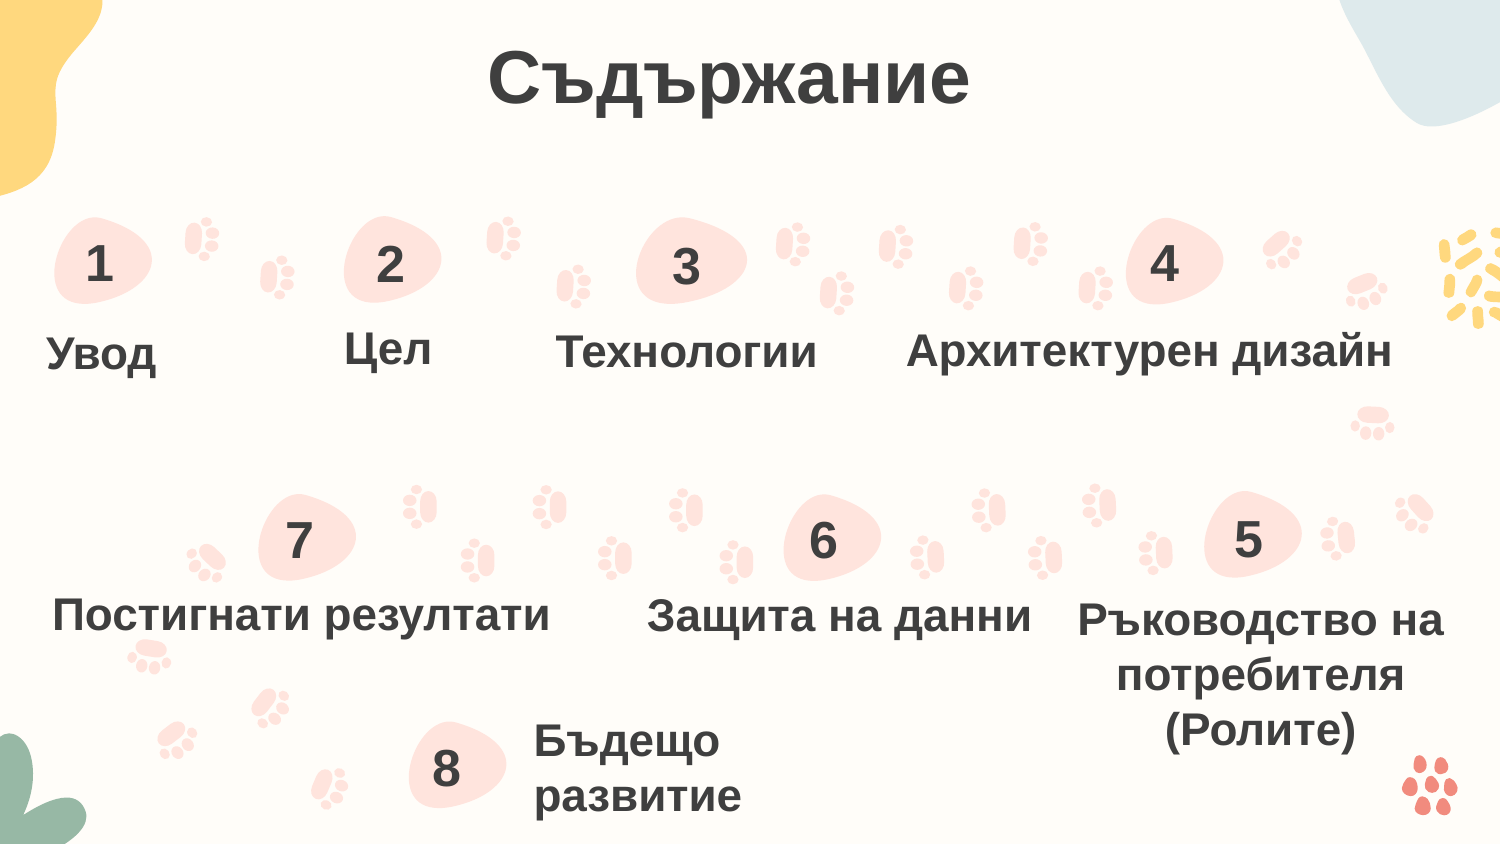

# Съдържание

4

1

2
3

Цел
Архитектурен дизайн
Технологии
Увод

5

7
6

Постигнати резултати

Защита на данни
Ръководство на потребителя
(Ролите)

8
Бъдещо развитие